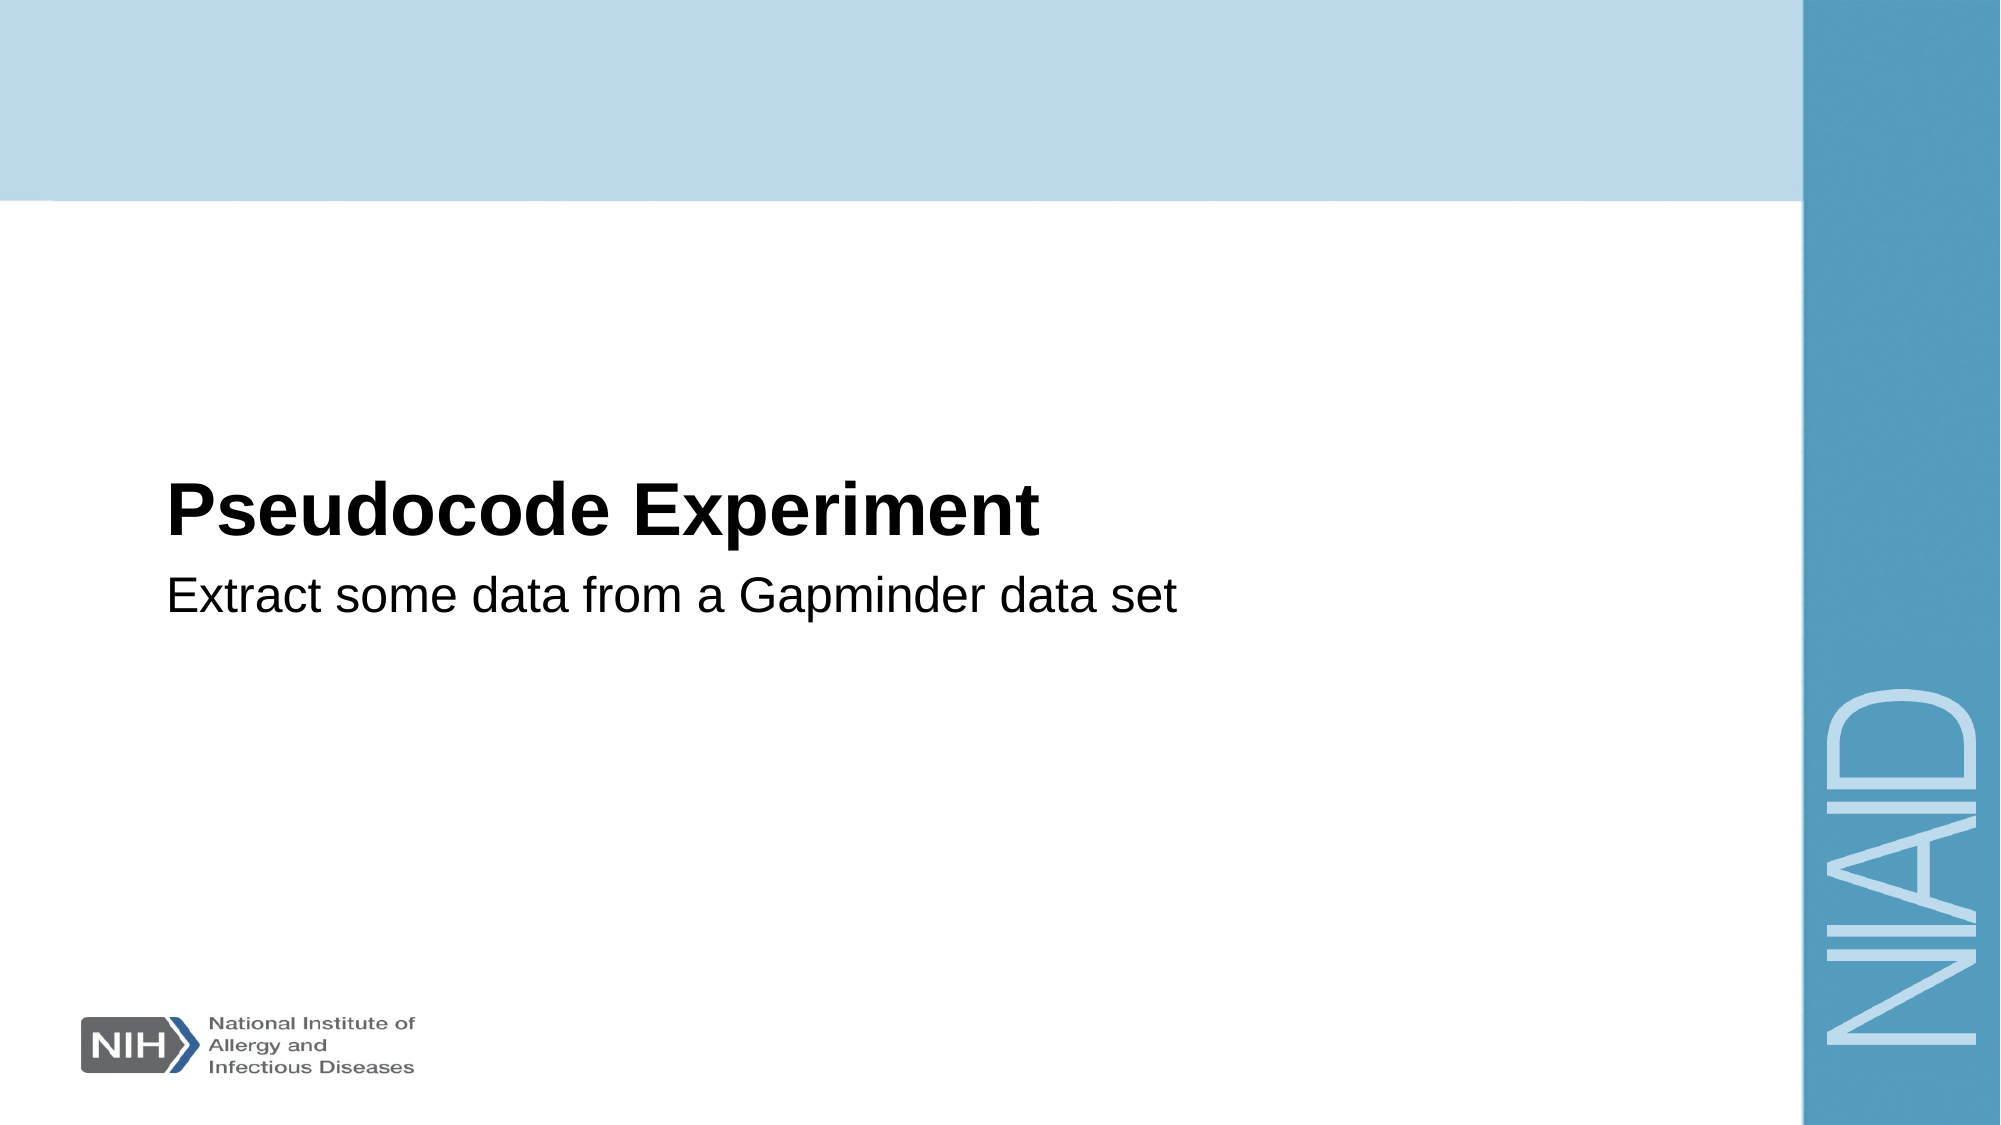

# Pseudocode Experiment
Extract some data from a Gapminder data set